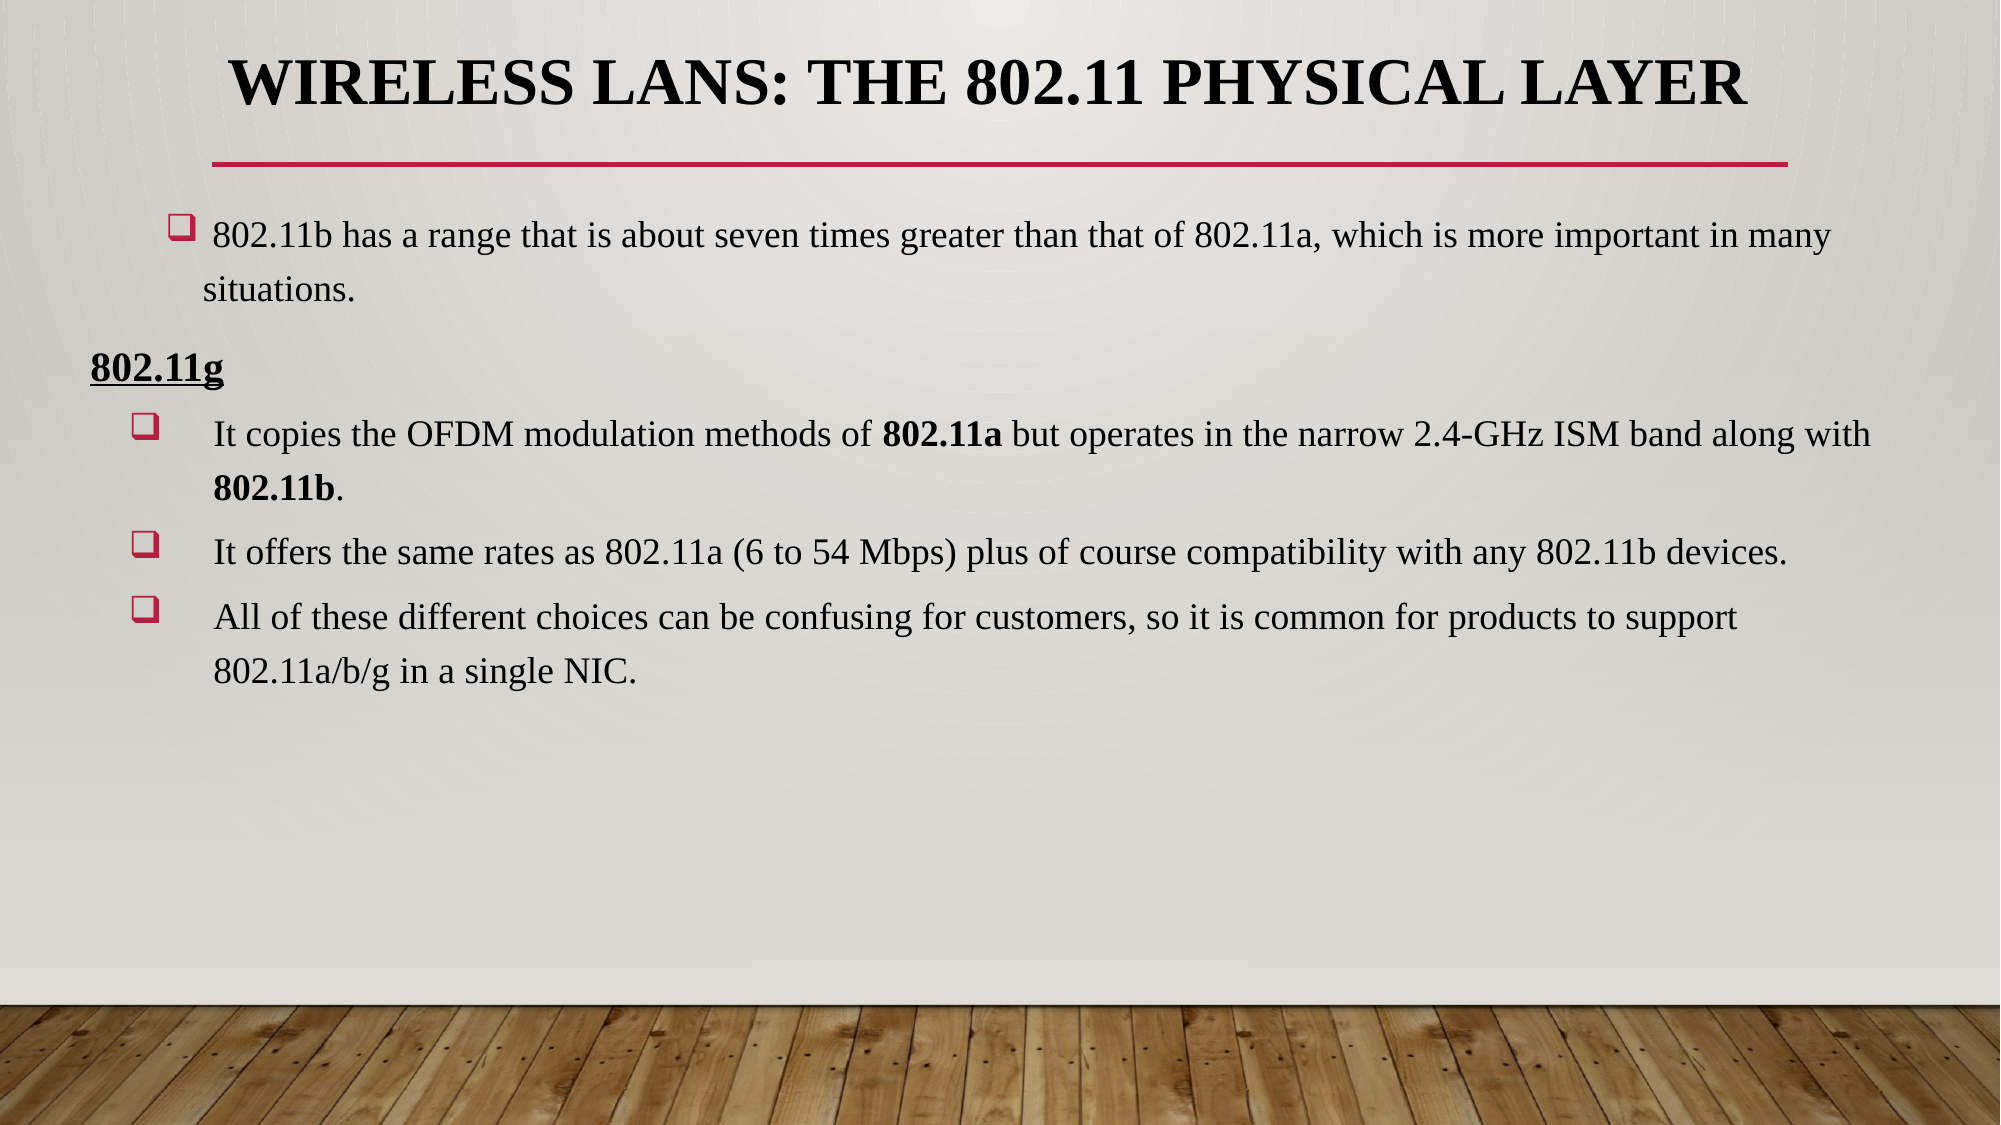

# WIRELESS LANS: The 802.11 Physical Layer
 802.11b has a range that is about seven times greater than that of 802.11a, which is more important in many situations.
802.11g
It copies the OFDM modulation methods of 802.11a but operates in the narrow 2.4-GHz ISM band along with 802.11b.
It offers the same rates as 802.11a (6 to 54 Mbps) plus of course compatibility with any 802.11b devices.
All of these different choices can be confusing for customers, so it is common for products to support 802.11a/b/g in a single NIC.